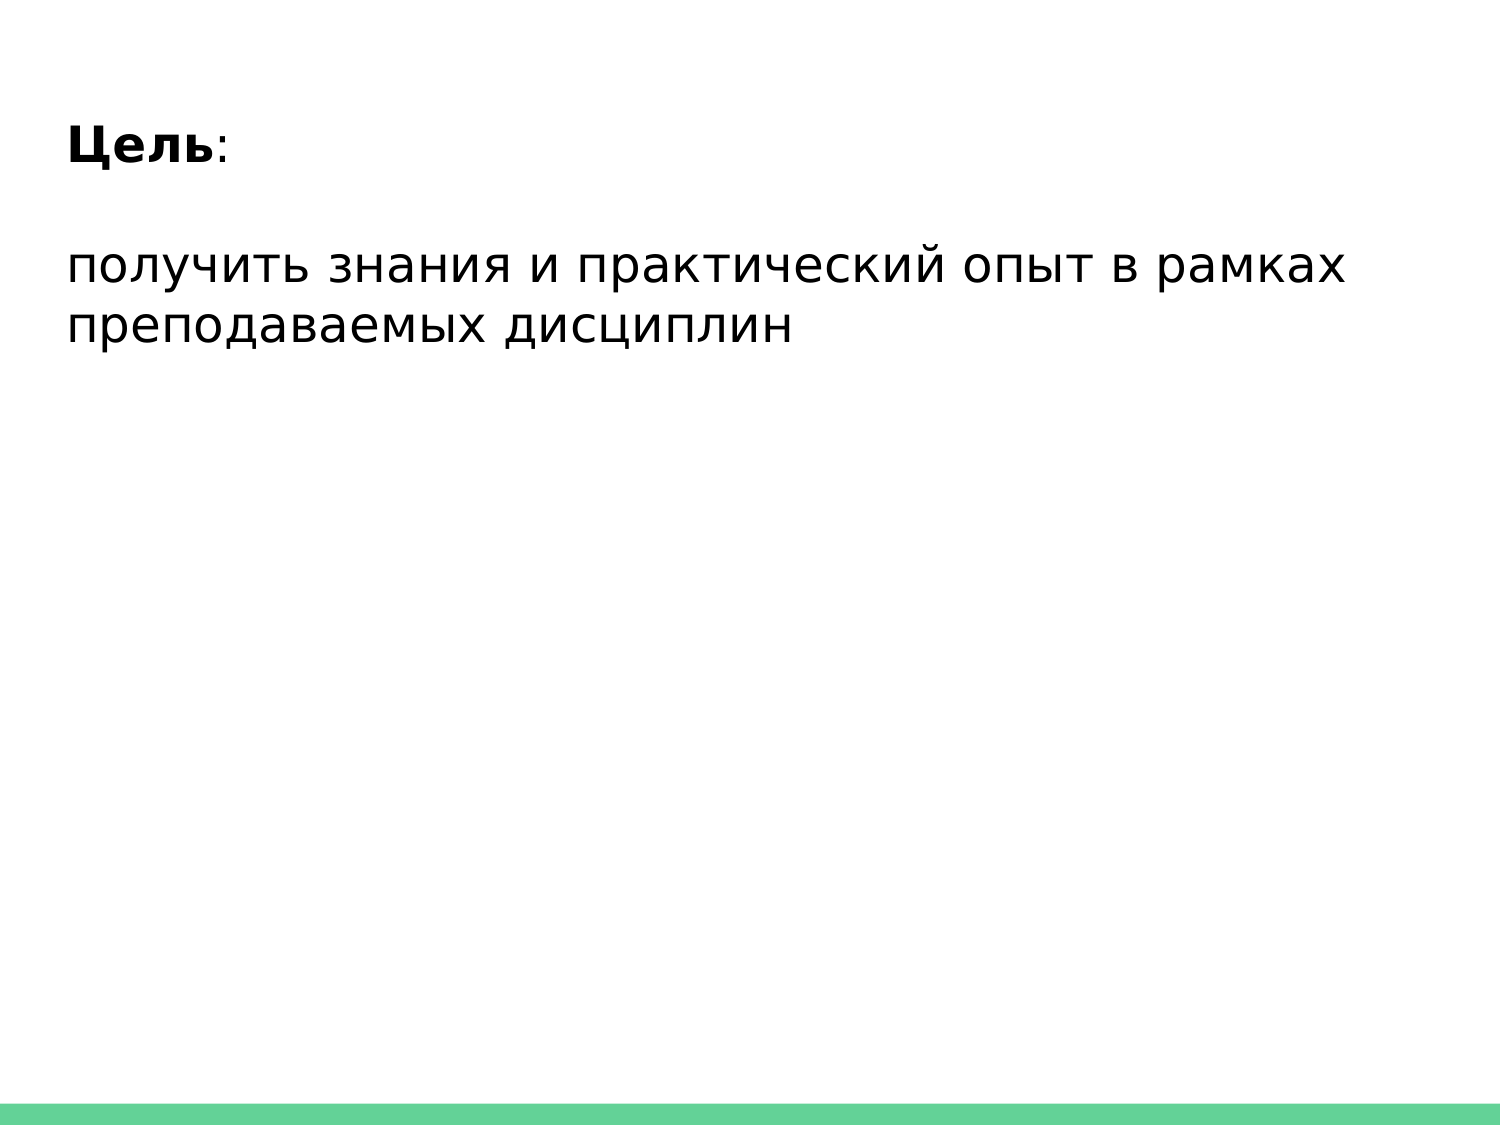

# Цель:

получить знания и практический опыт в рамках преподаваемых дисциплин